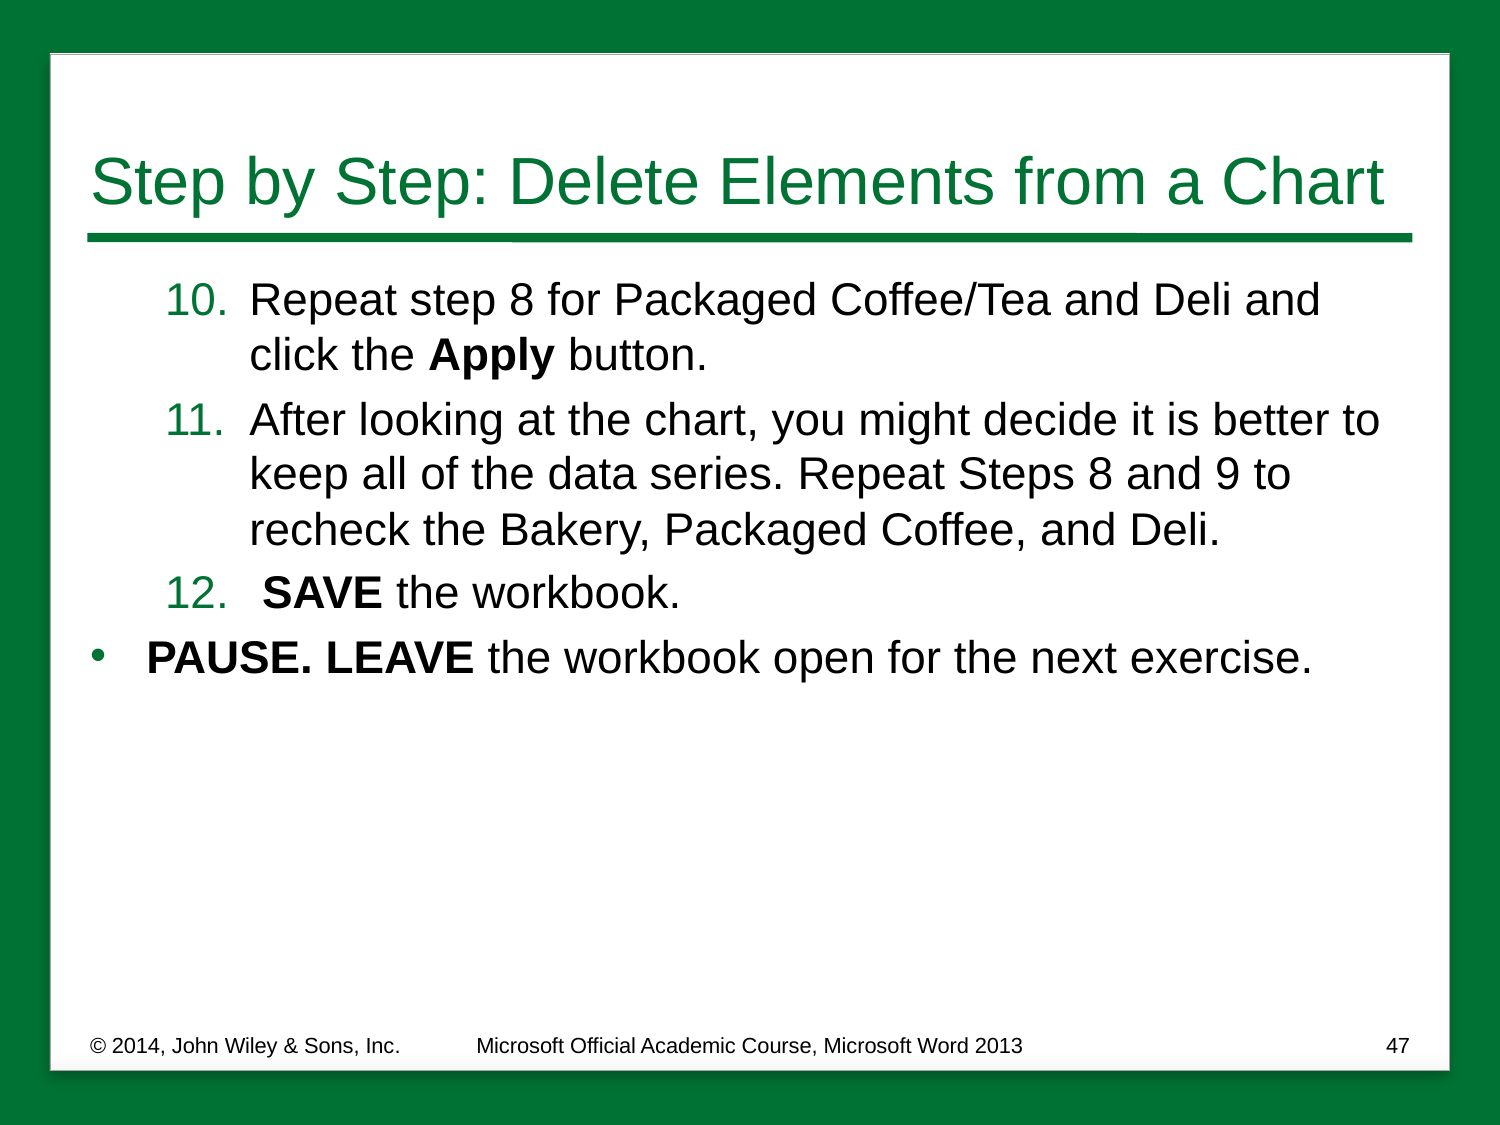

# Step by Step: Delete Elements from a Chart
Repeat step 8 for Packaged Coffee/Tea and Deli and click the Apply button.
After looking at the chart, you might decide it is better to keep all of the data series. Repeat Steps 8 and 9 to recheck the Bakery, Packaged Coffee, and Deli.
 SAVE the workbook.
PAUSE. LEAVE the workbook open for the next exercise.
© 2014, John Wiley & Sons, Inc.
Microsoft Official Academic Course, Microsoft Word 2013
47